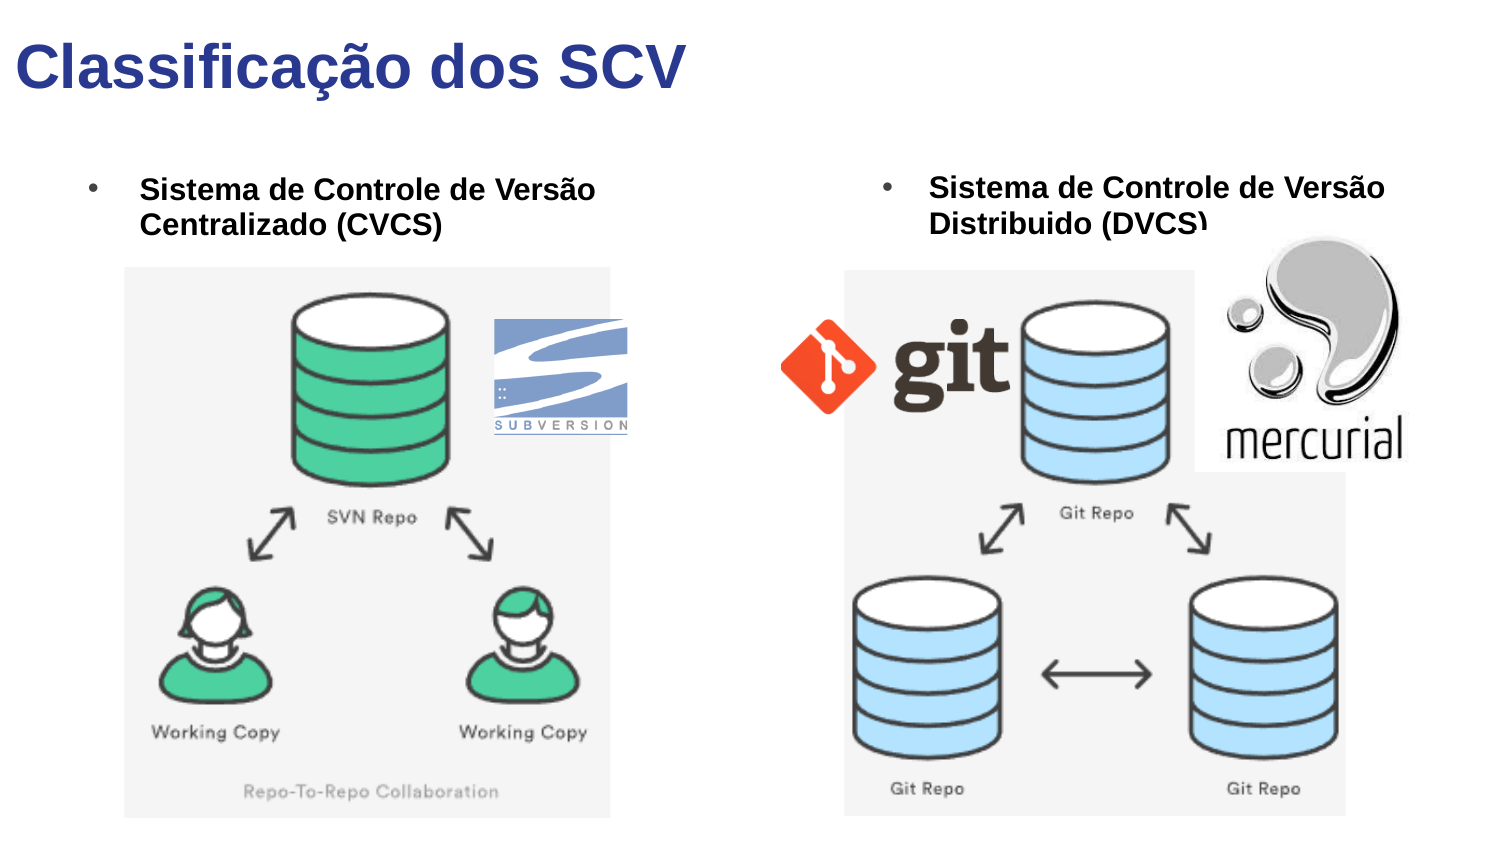

# Classificação dos SCV
Sistema de Controle de Versão
Distribuido (DVCS)
Sistema de Controle de Versão
Centralizado (CVCS)